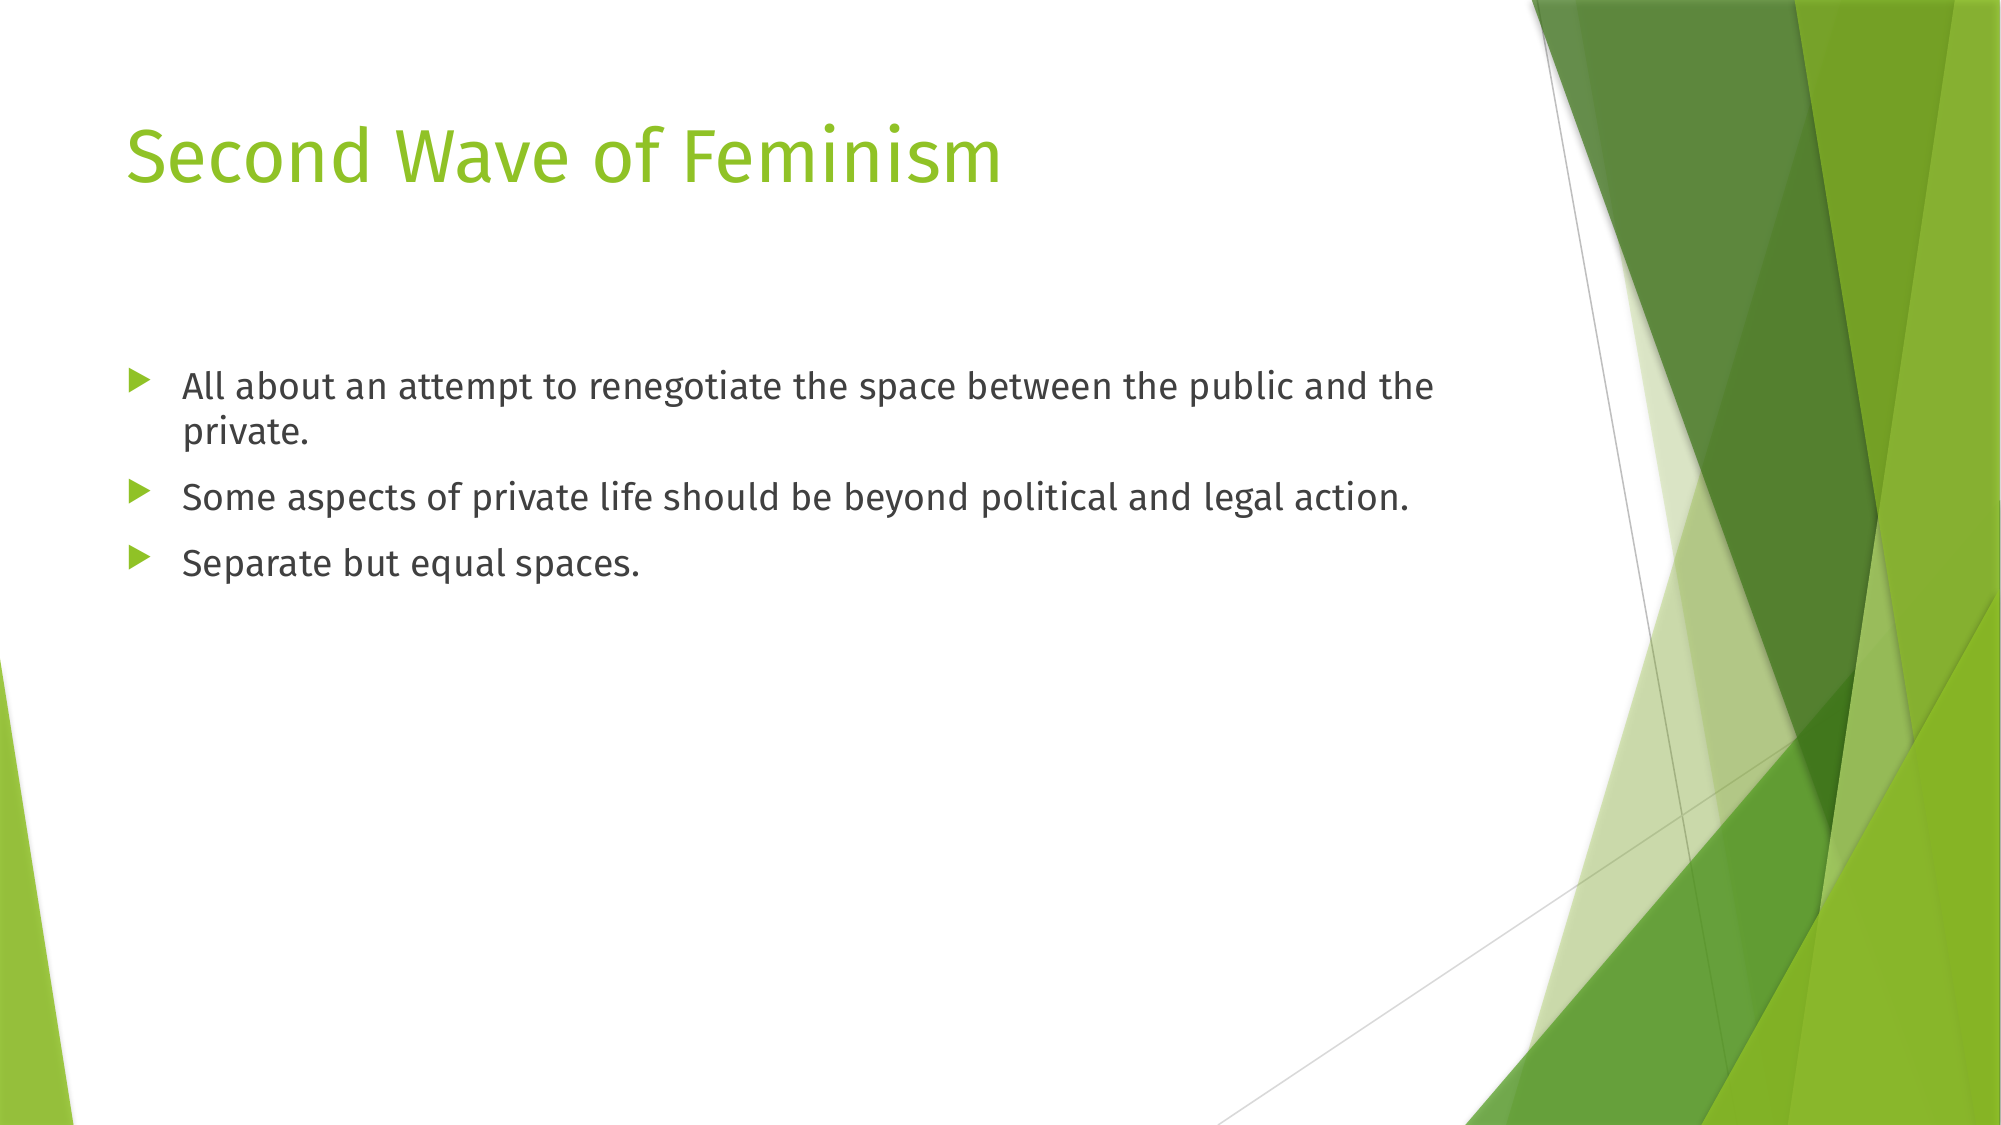

# Second Wave of Feminism
All about an attempt to renegotiate the space between the public and the private.
Some aspects of private life should be beyond political and legal action.
Separate but equal spaces.